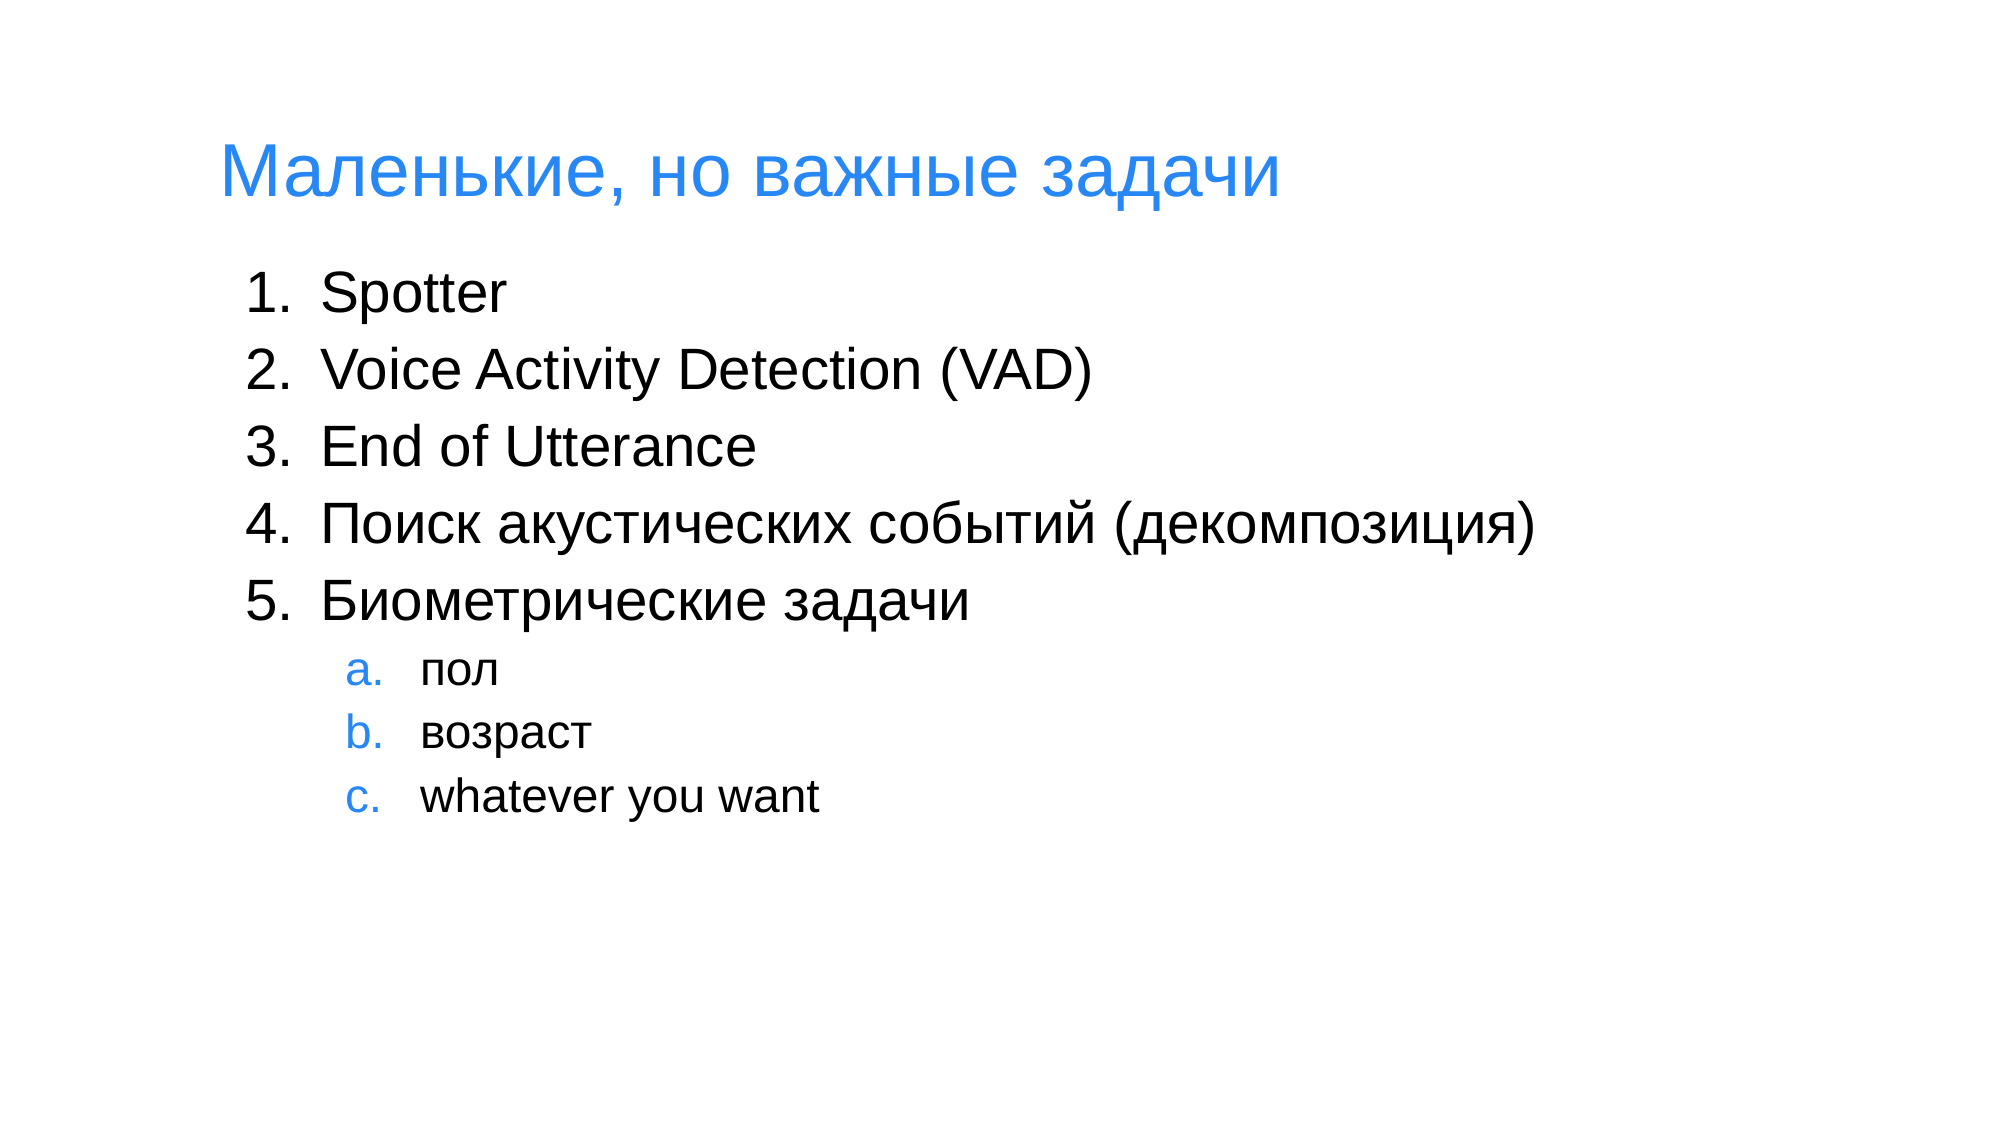

# Маленькие, но важные задачи
Spotter
Voice Activity Detection (VAD)
End of Utterance
Поиск акустических событий (декомпозиция)
Биометрические задачи
пол
возраст
whatever you want